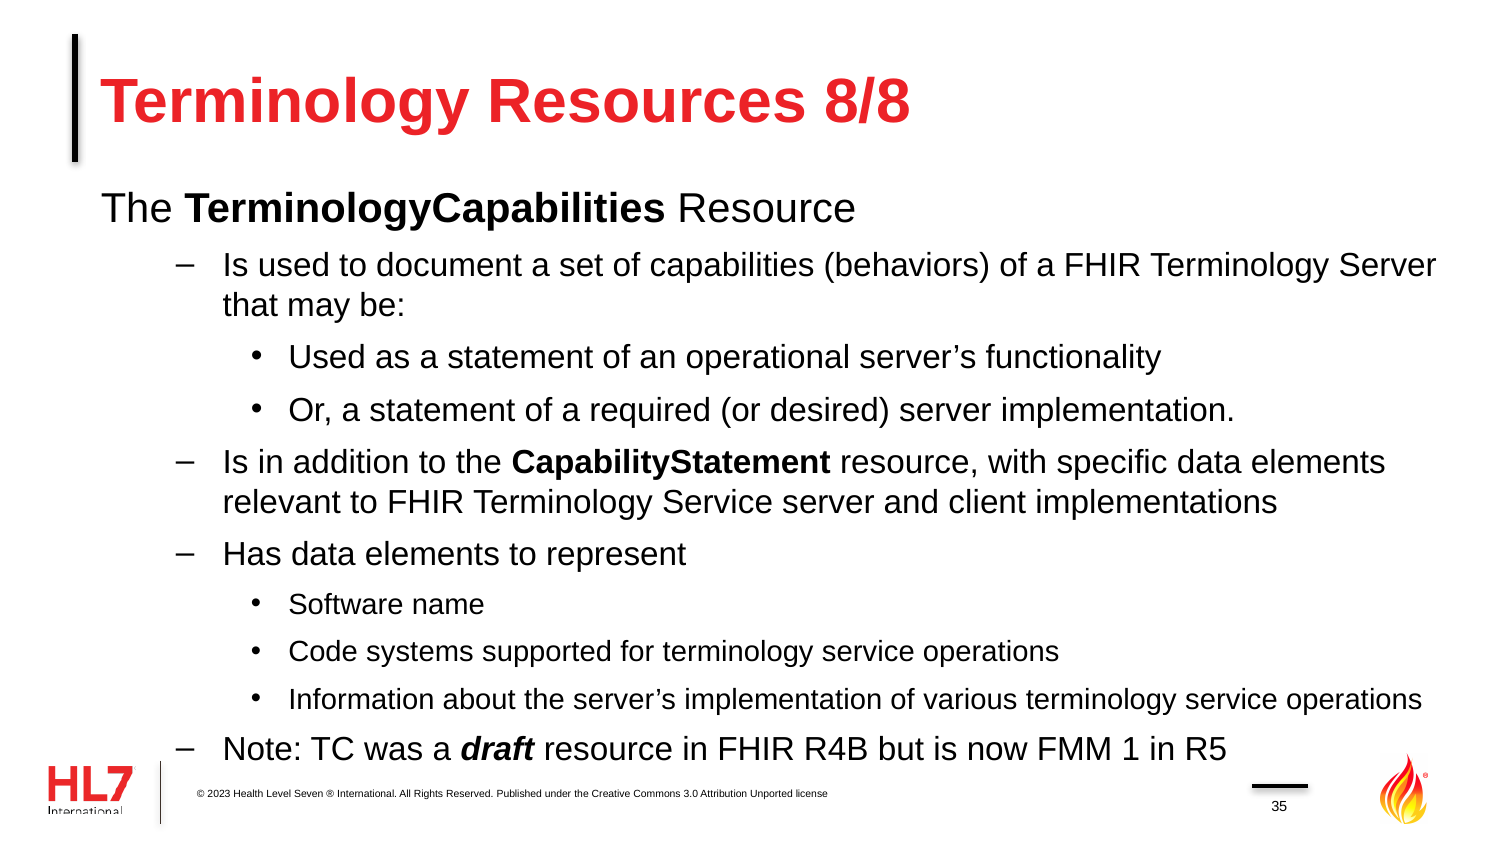

# Terminology Resources 8/8
The TerminologyCapabilities Resource
Is used to document a set of capabilities (behaviors) of a FHIR Terminology Server that may be:
Used as a statement of an operational server’s functionality
Or, a statement of a required (or desired) server implementation.
Is in addition to the CapabilityStatement resource, with specific data elements relevant to FHIR Terminology Service server and client implementations
Has data elements to represent
Software name
Code systems supported for terminology service operations
Information about the server’s implementation of various terminology service operations
Note: TC was a draft resource in FHIR R4B but is now FMM 1 in R5

© 2023 Health Level Seven ® International. All Rights Reserved. Published under the Creative Commons 3.0 Attribution Unported license

35